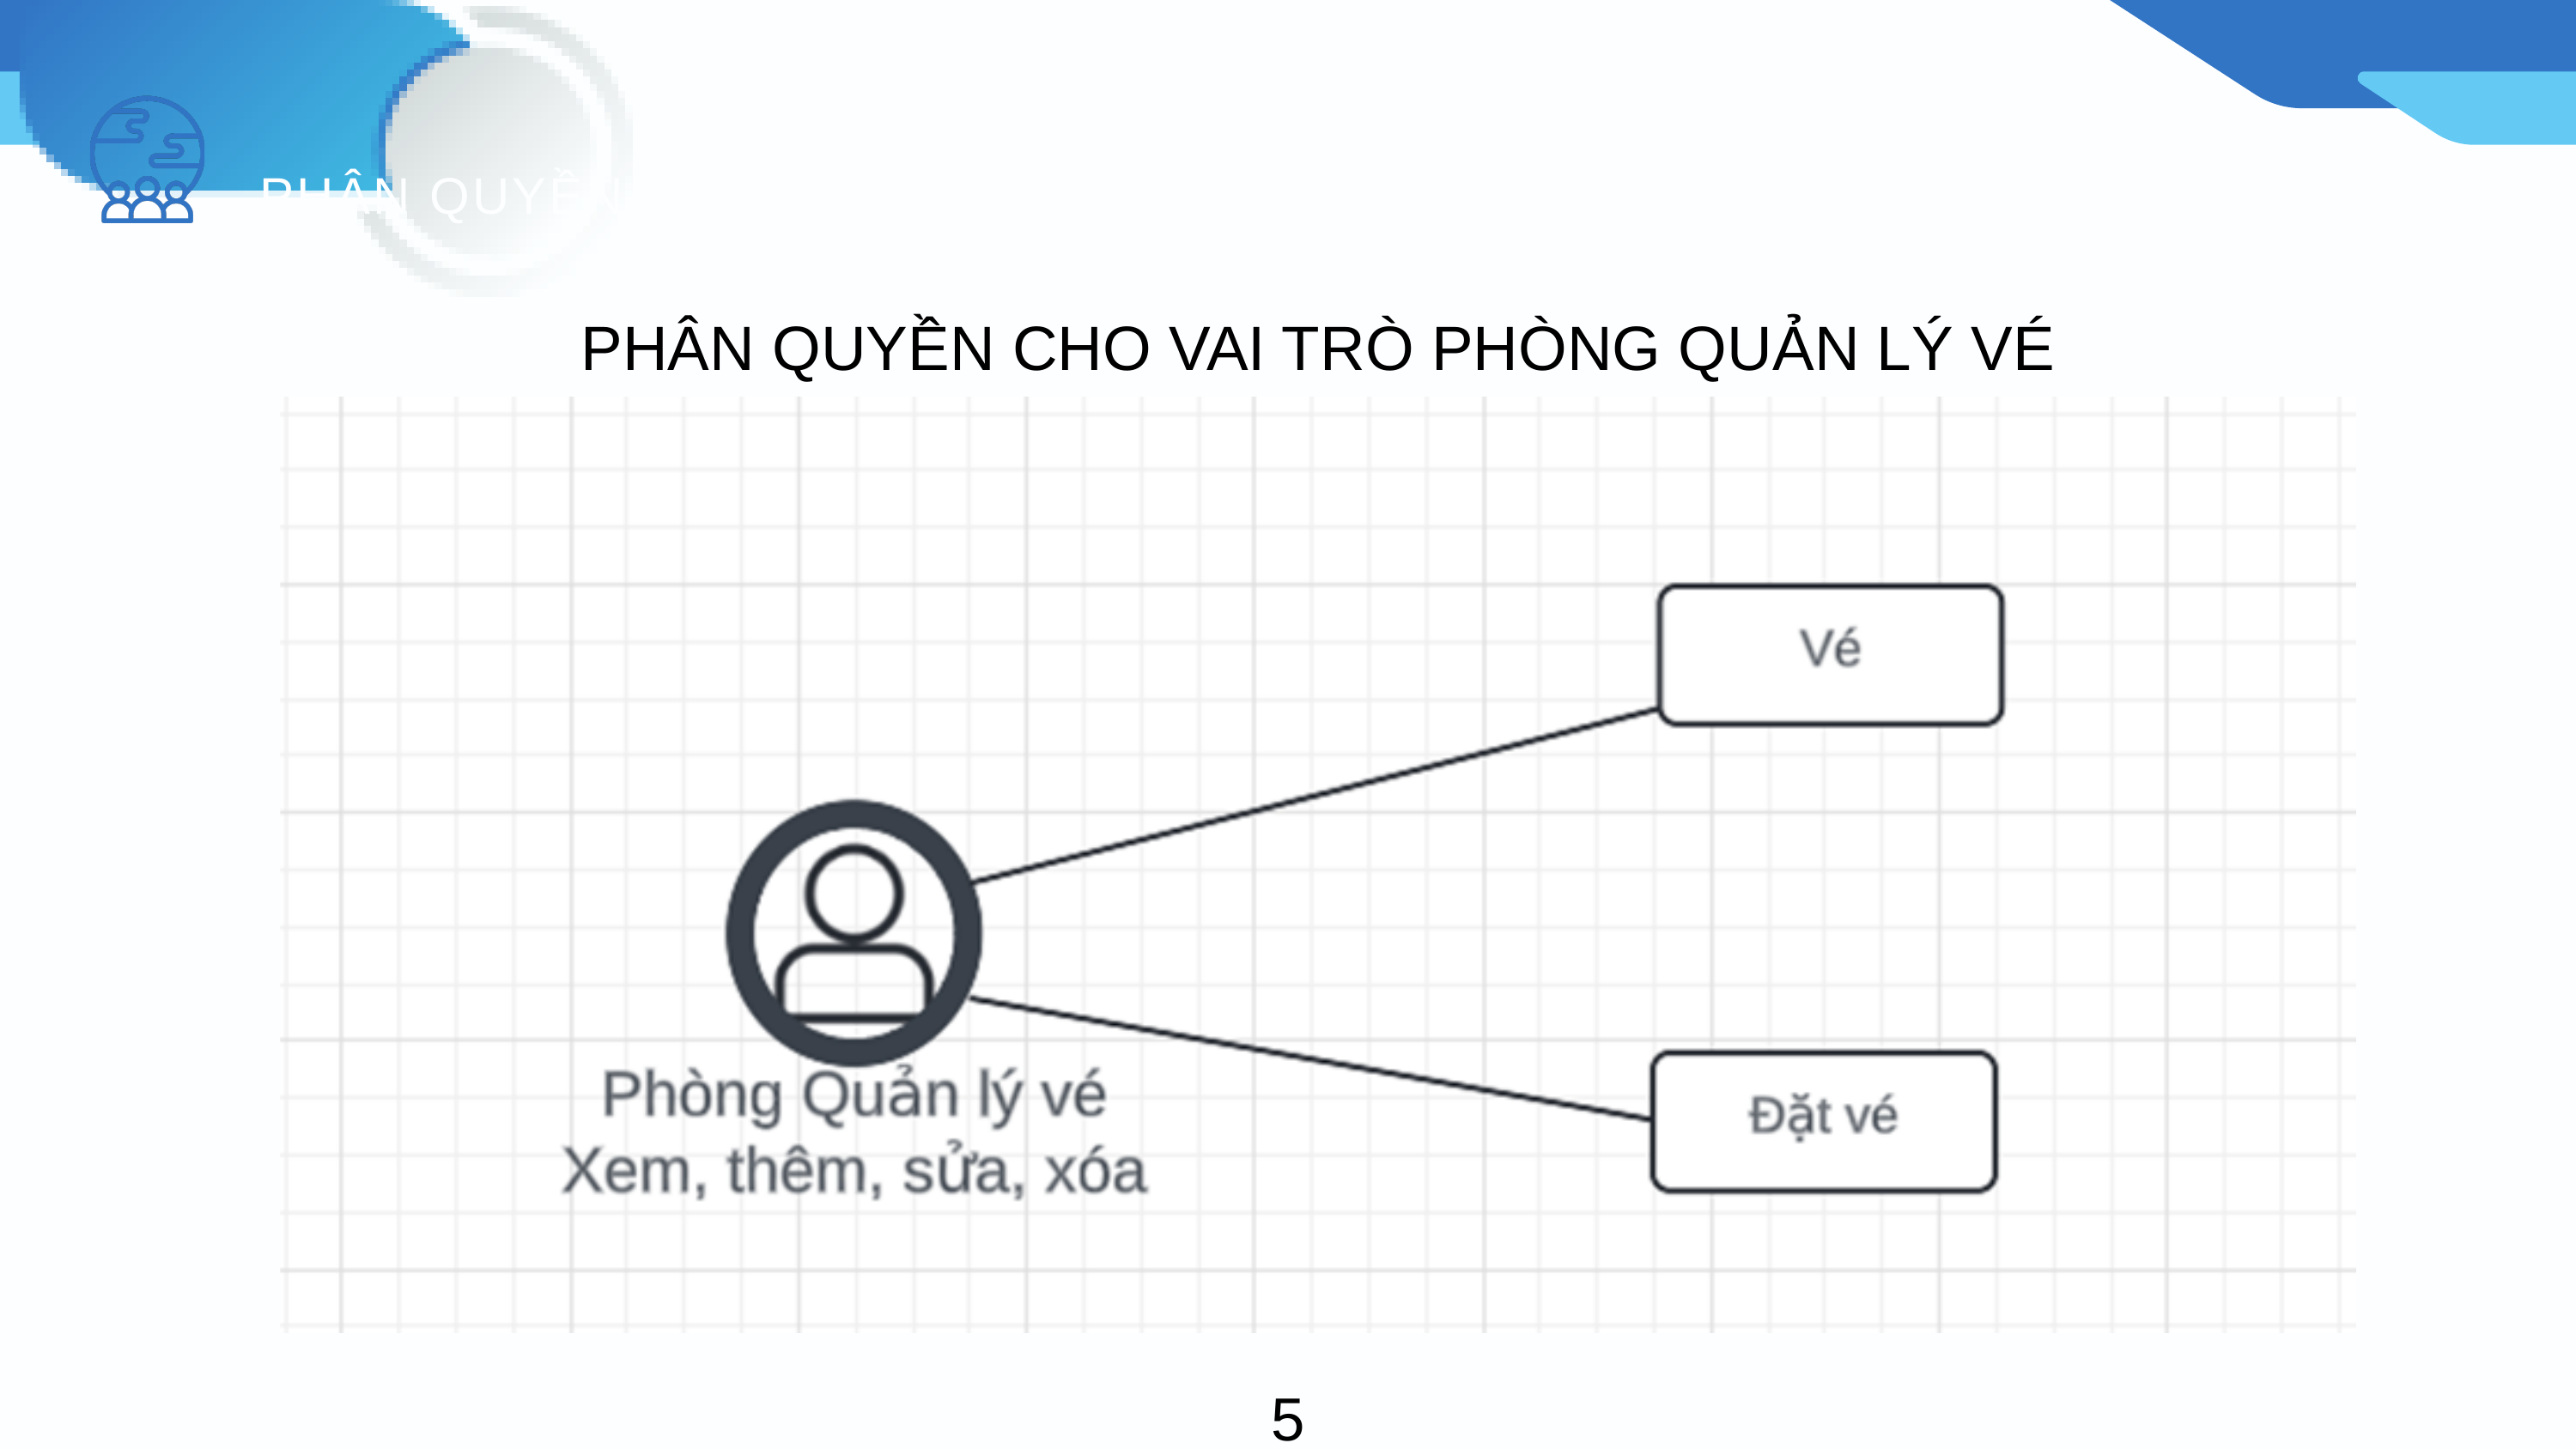

PHÂN QUYỀN
PHÂN QUYỀN CHO VAI TRÒ PHÒNG QUẢN LÝ VÉ

56